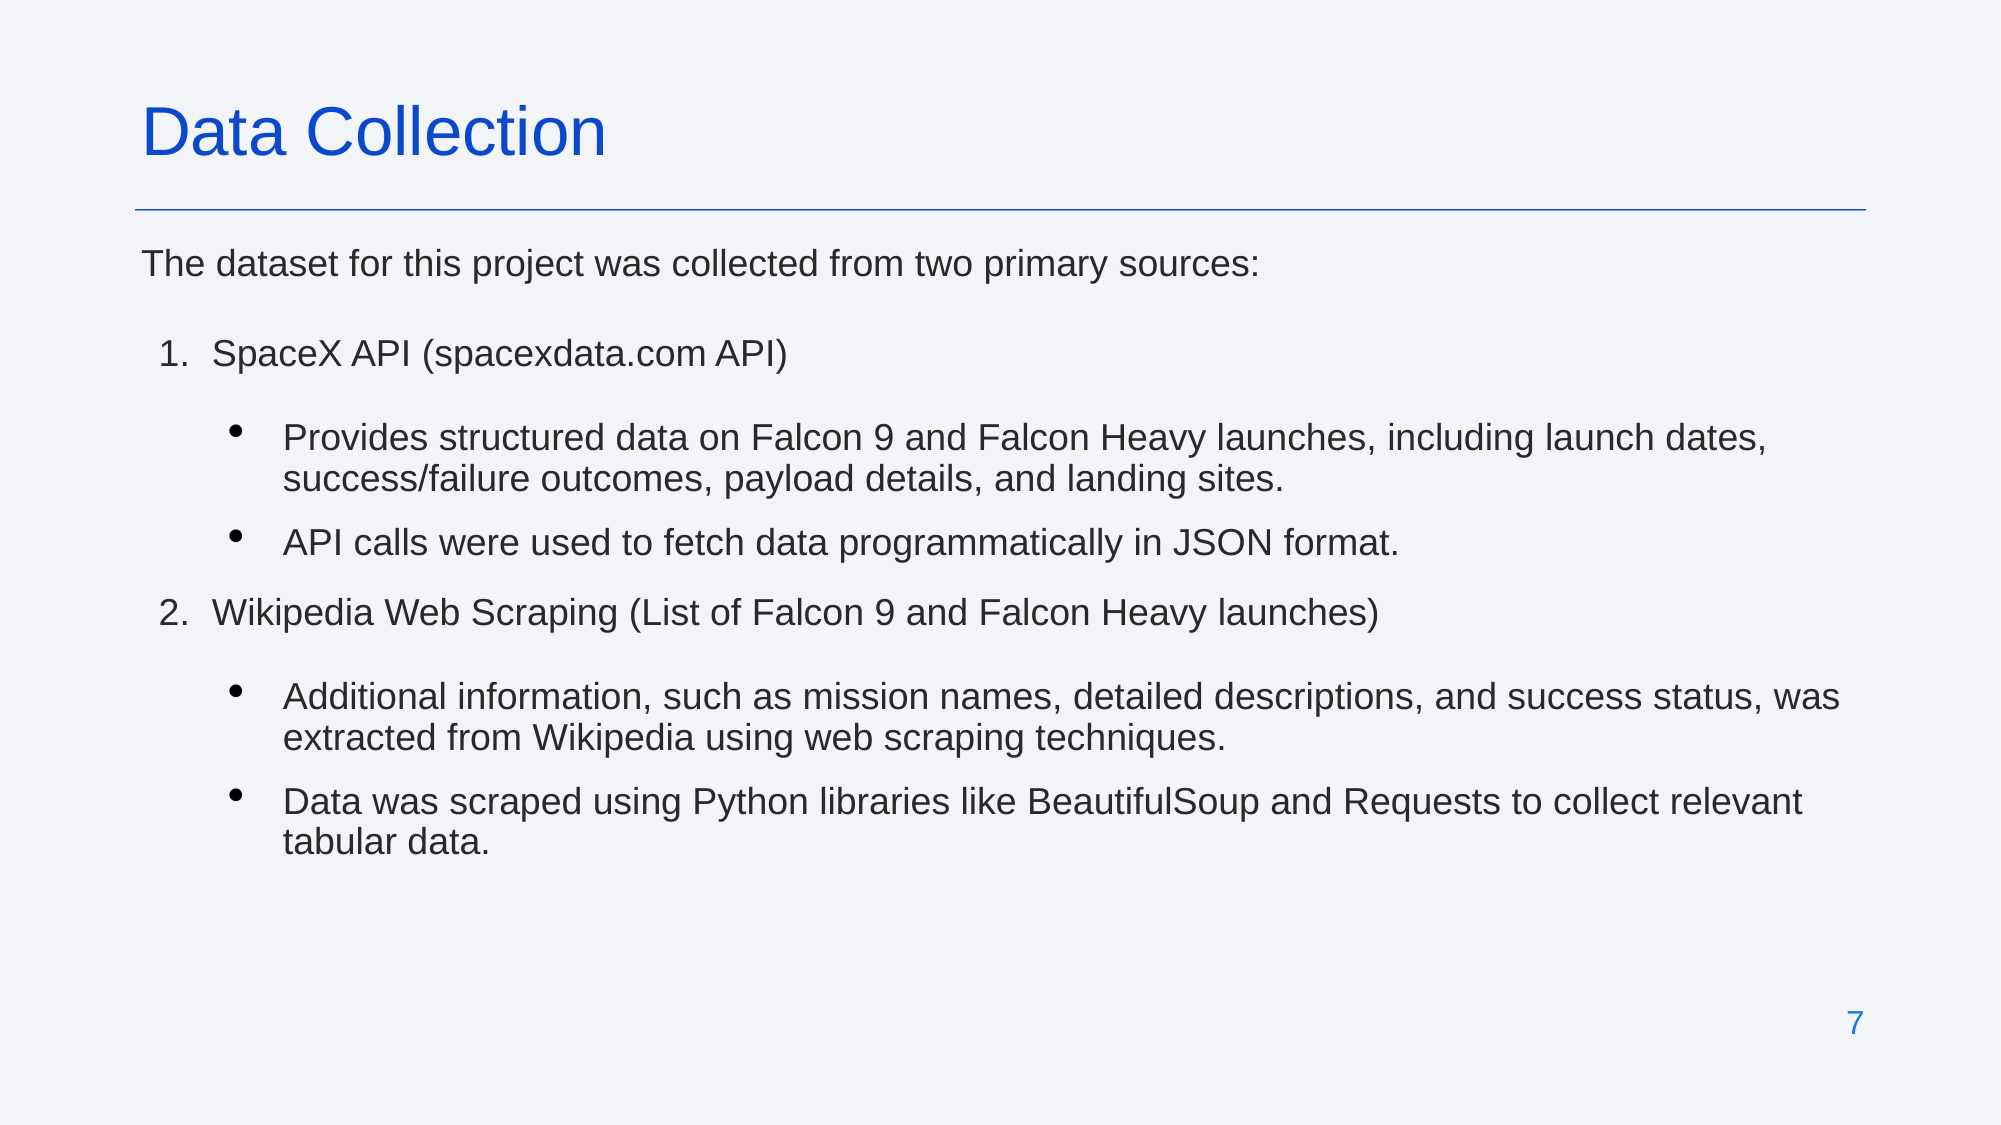

Data Collection
# The dataset for this project was collected from two primary sources:
SpaceX API (spacexdata.com API)
Provides structured data on Falcon 9 and Falcon Heavy launches, including launch dates, success/failure outcomes, payload details, and landing sites.
API calls were used to fetch data programmatically in JSON format.
Wikipedia Web Scraping (List of Falcon 9 and Falcon Heavy launches)
Additional information, such as mission names, detailed descriptions, and success status, was extracted from Wikipedia using web scraping techniques.
Data was scraped using Python libraries like BeautifulSoup and Requests to collect relevant tabular data.

7